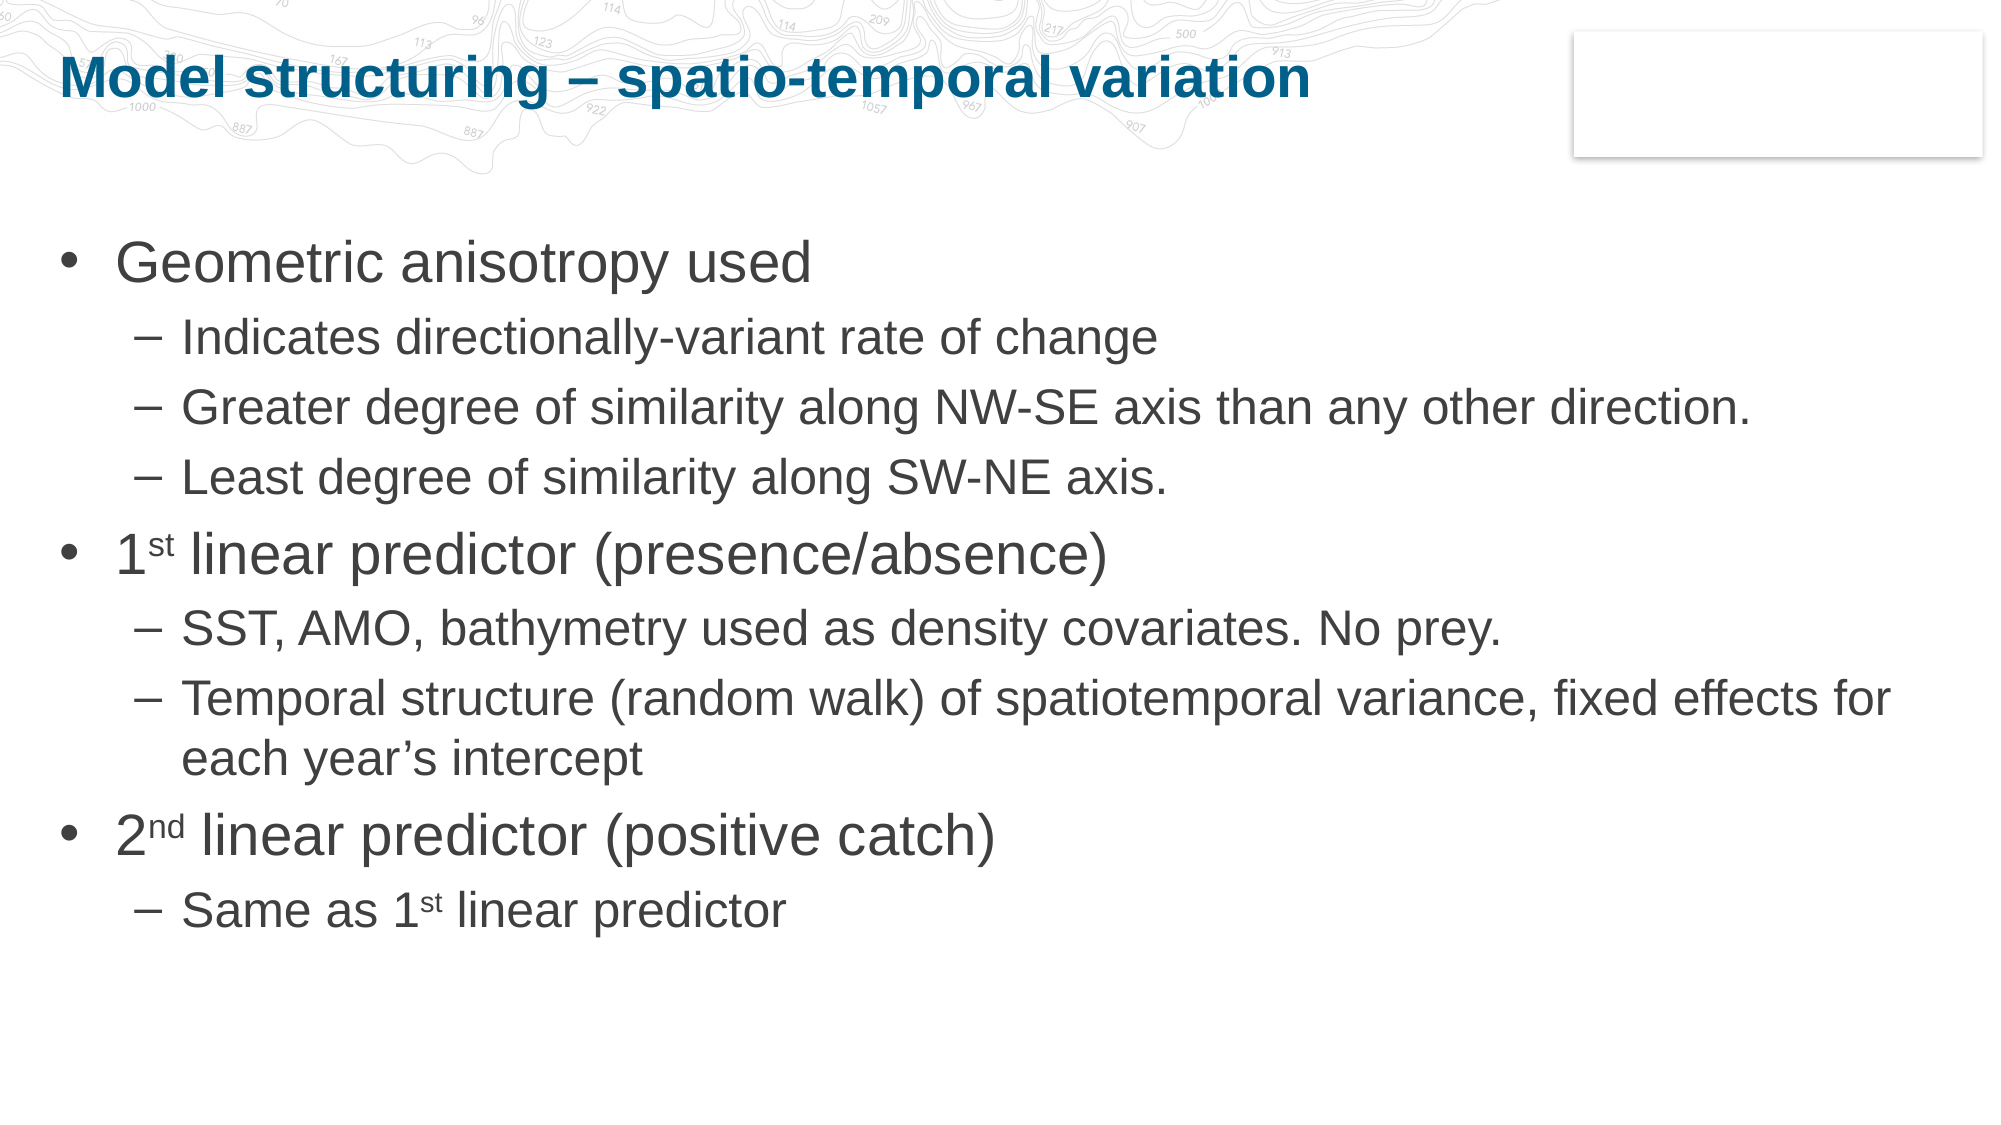

# Model structuring – spatio-temporal variation

Geometric anisotropy used
Indicates directionally-variant rate of change
Greater degree of similarity along NW-SE axis than any other direction.
Least degree of similarity along SW-NE axis.
1st linear predictor (presence/absence)
SST, AMO, bathymetry used as density covariates. No prey.
Temporal structure (random walk) of spatiotemporal variance, fixed effects for each year’s intercept
2nd linear predictor (positive catch)
Same as 1st linear predictor